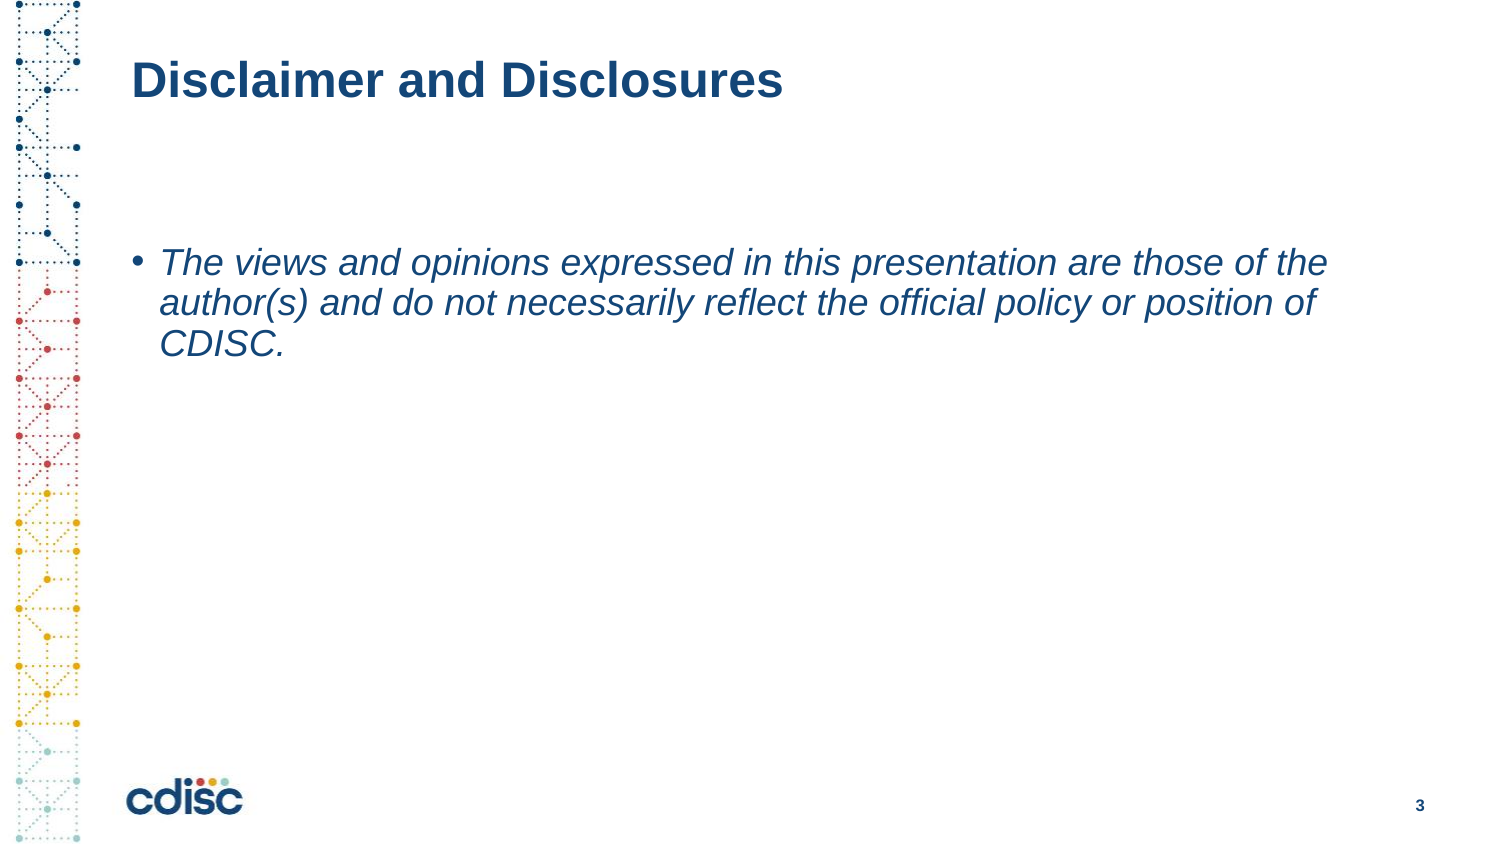

# Disclaimer and Disclosures

The views and opinions expressed in this presentation are those of the author(s) and do not necessarily reflect the official policy or position of CDISC.

3